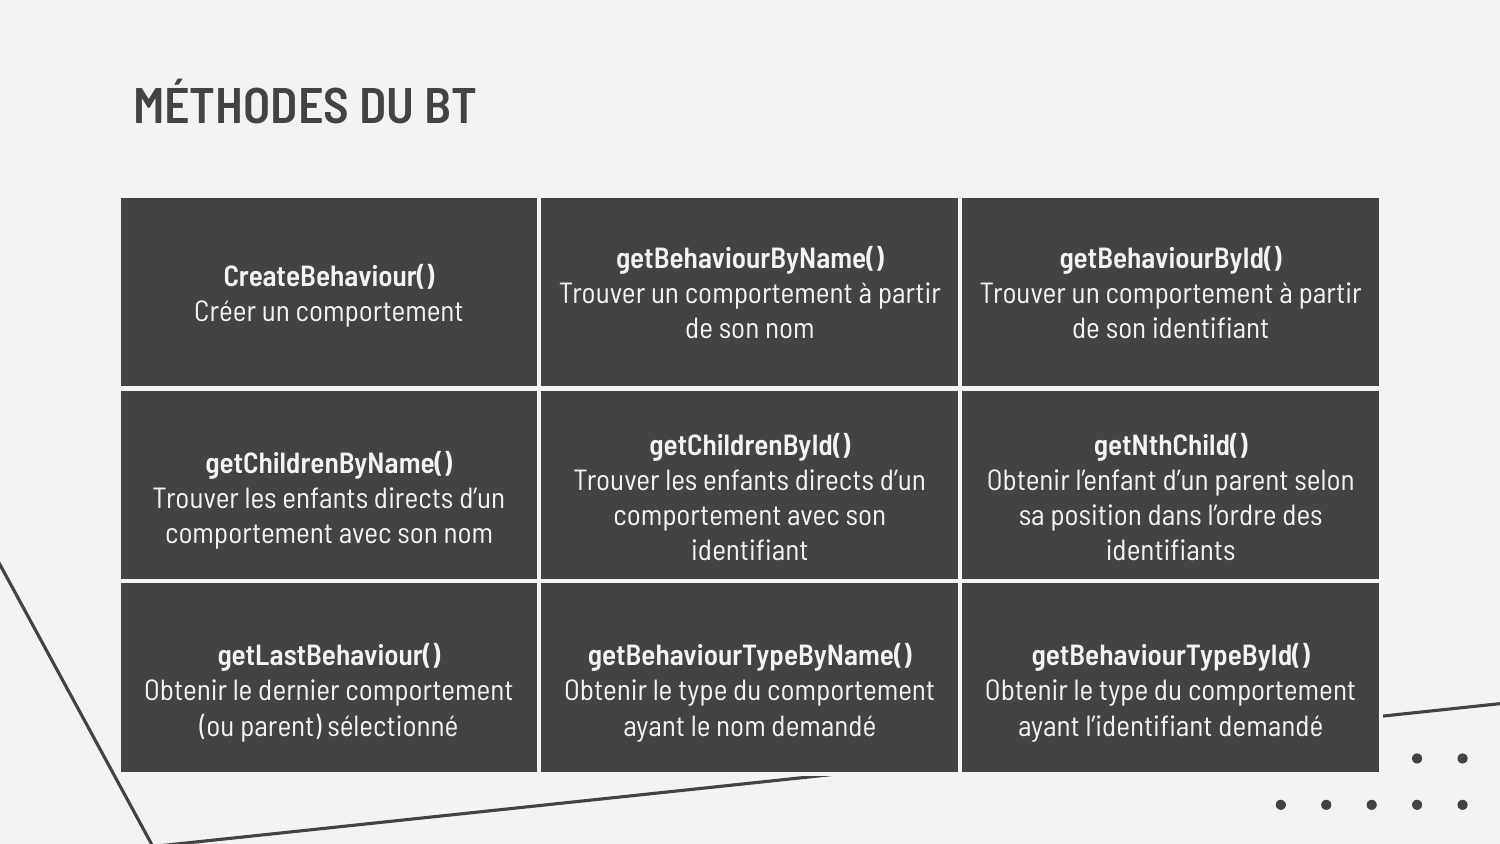

# MÉTHODES DU BT
| CreateBehaviour() Créer un comportement | getBehaviourByName() Trouver un comportement à partir de son nom | getBehaviourById() Trouver un comportement à partir de son identifiant |
| --- | --- | --- |
| getChildrenByName() Trouver les enfants directs d’un comportement avec son nom | getChildrenById() Trouver les enfants directs d’un comportement avec son identifiant | getNthChild() Obtenir l’enfant d’un parent selon sa position dans l’ordre des identifiants |
| getLastBehaviour() Obtenir le dernier comportement (ou parent) sélectionné | getBehaviourTypeByName() Obtenir le type du comportement ayant le nom demandé | getBehaviourTypeById() Obtenir le type du comportement ayant l’identifiant demandé |